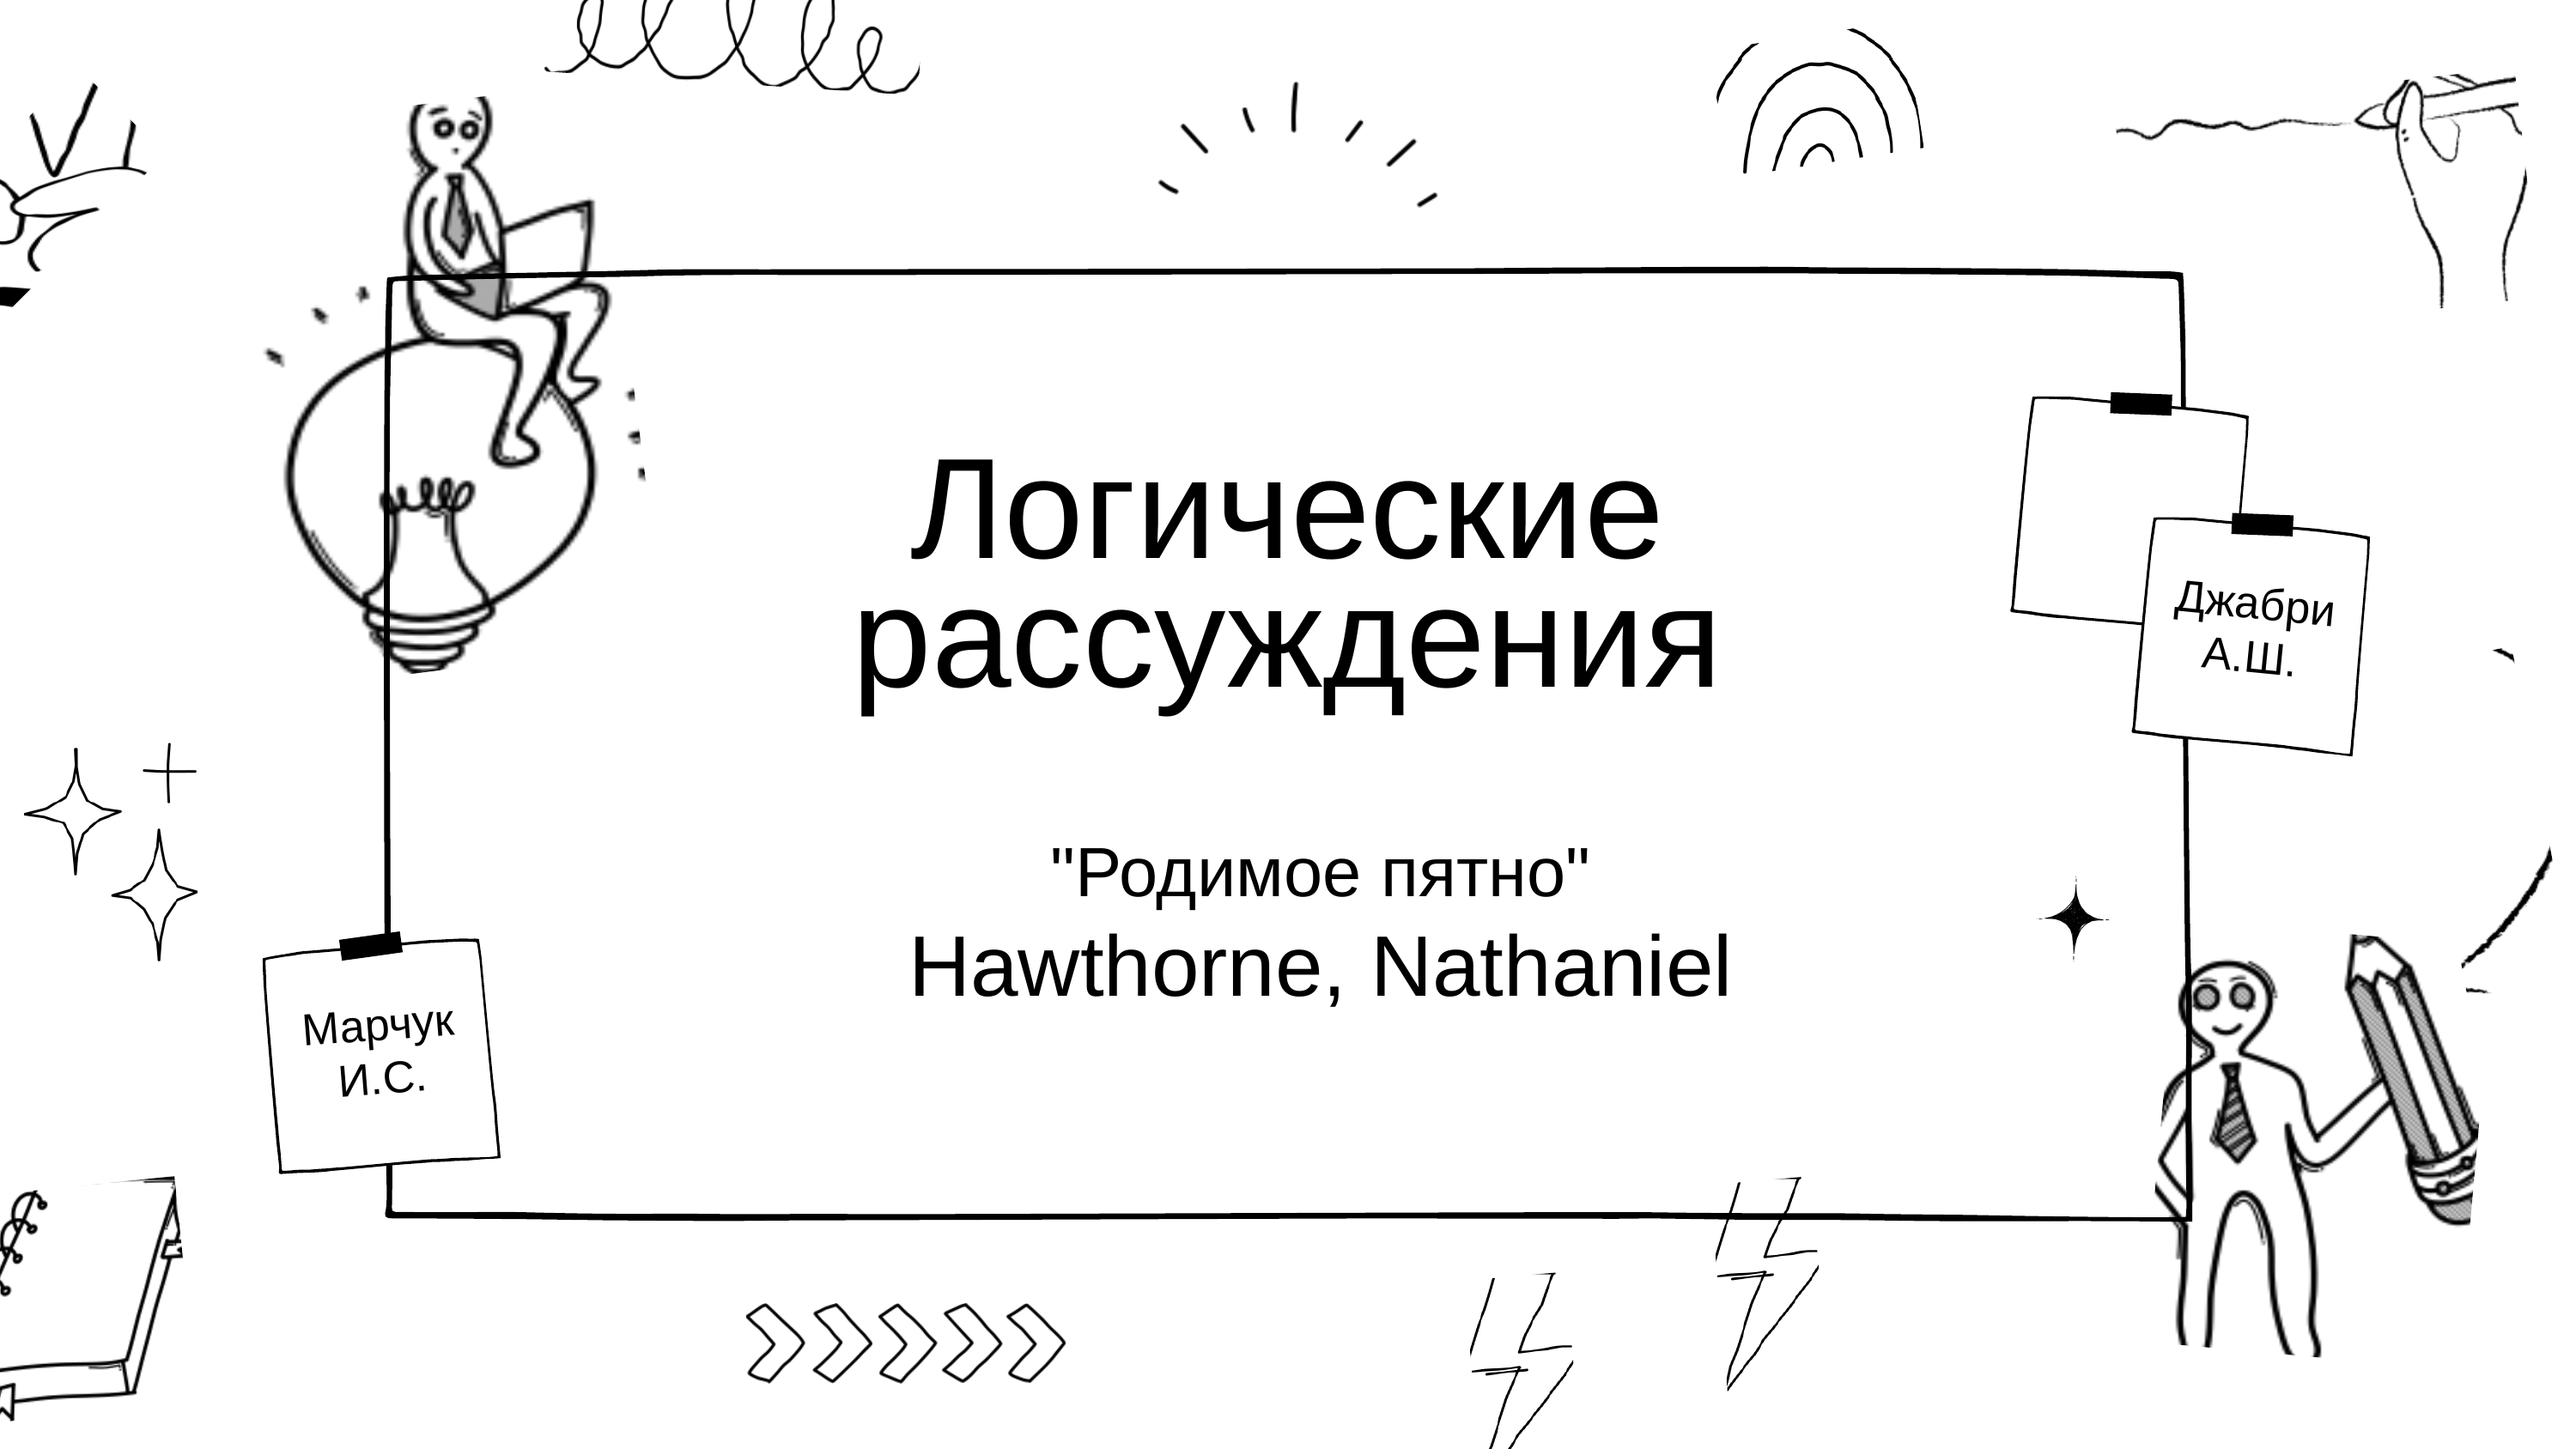

Логические рассуждения

Джабри А.Ш.

"Родимое пятно"
Hawthorne, Nathaniel

Марчук И.С.